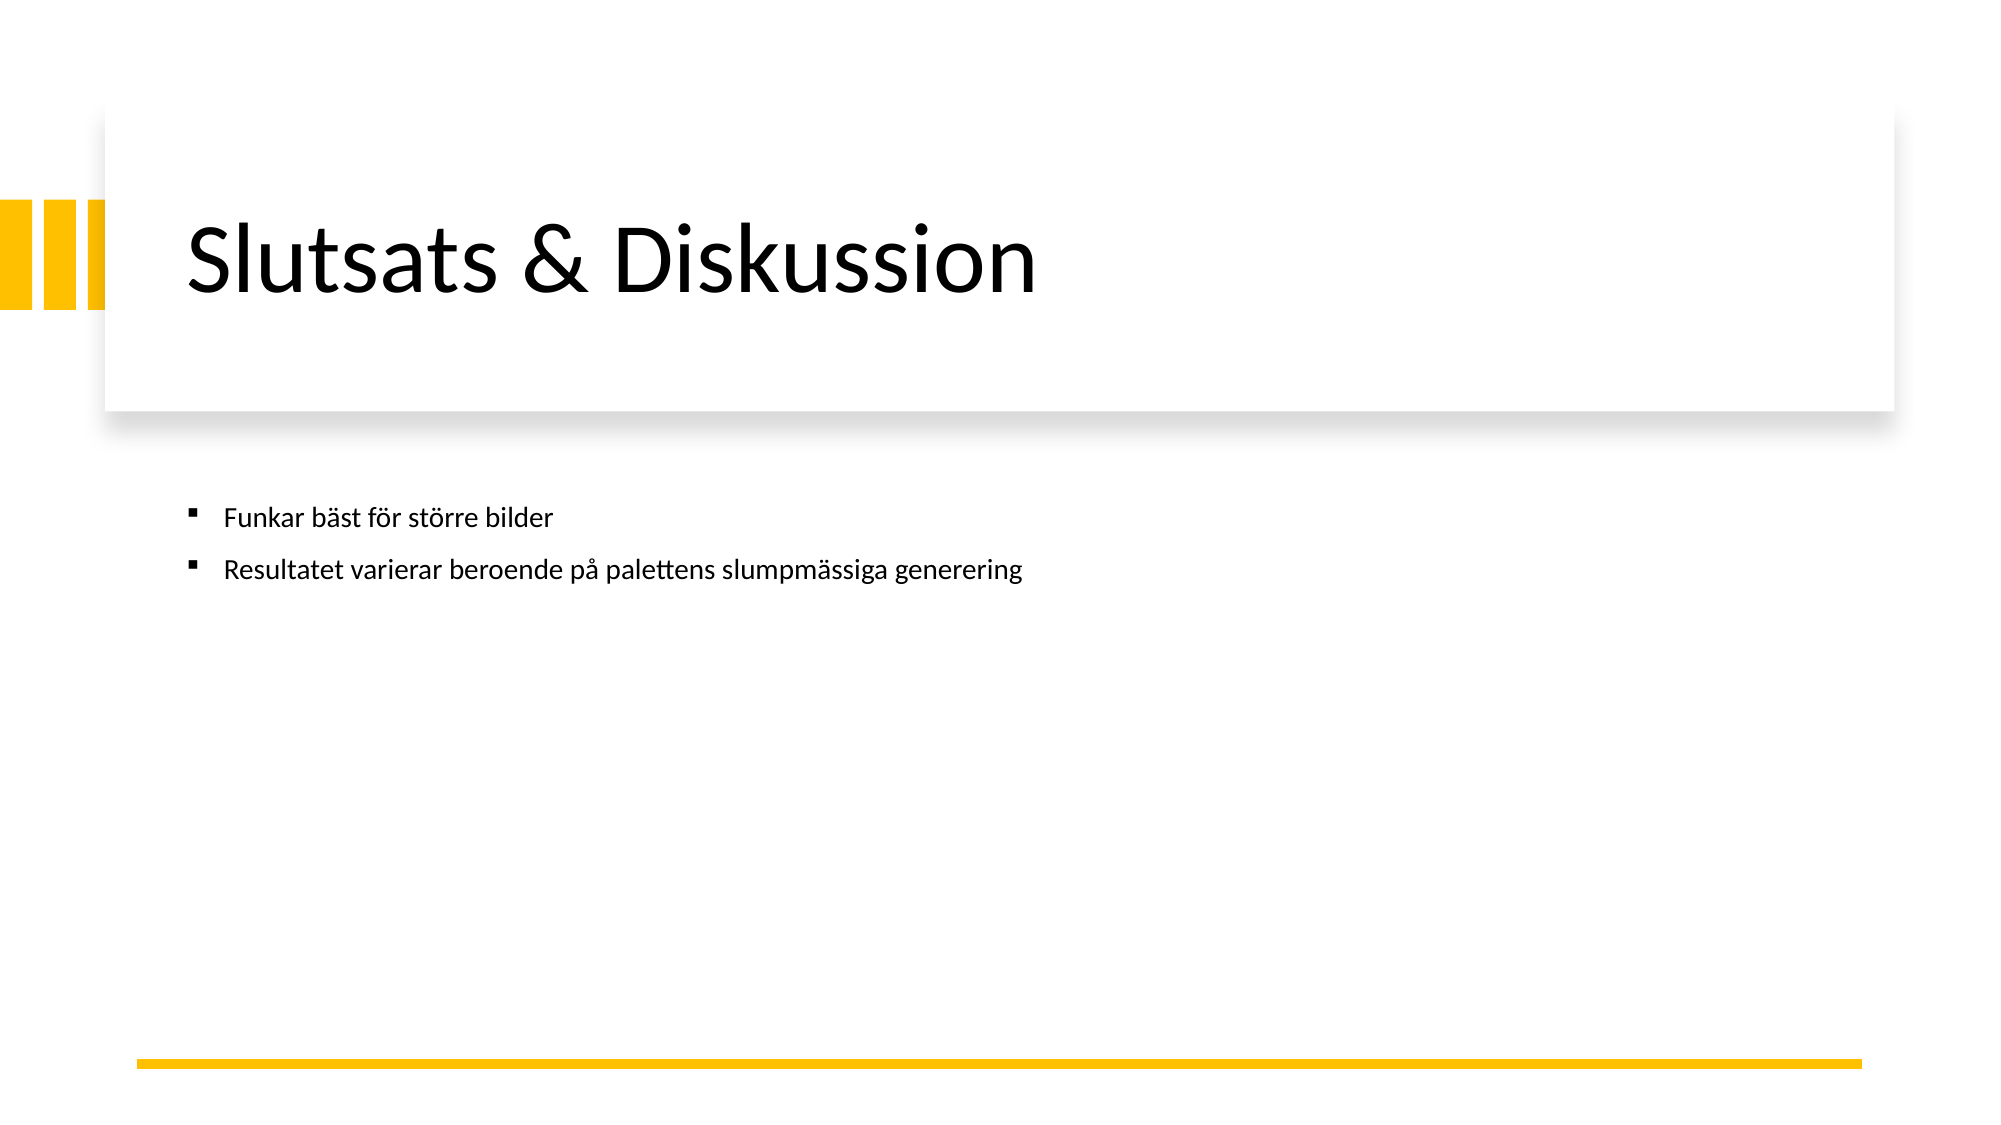

# Slutsats & Diskussion

Funkar bäst för större bilder
Resultatet varierar beroende på palettens slumpmässiga generering